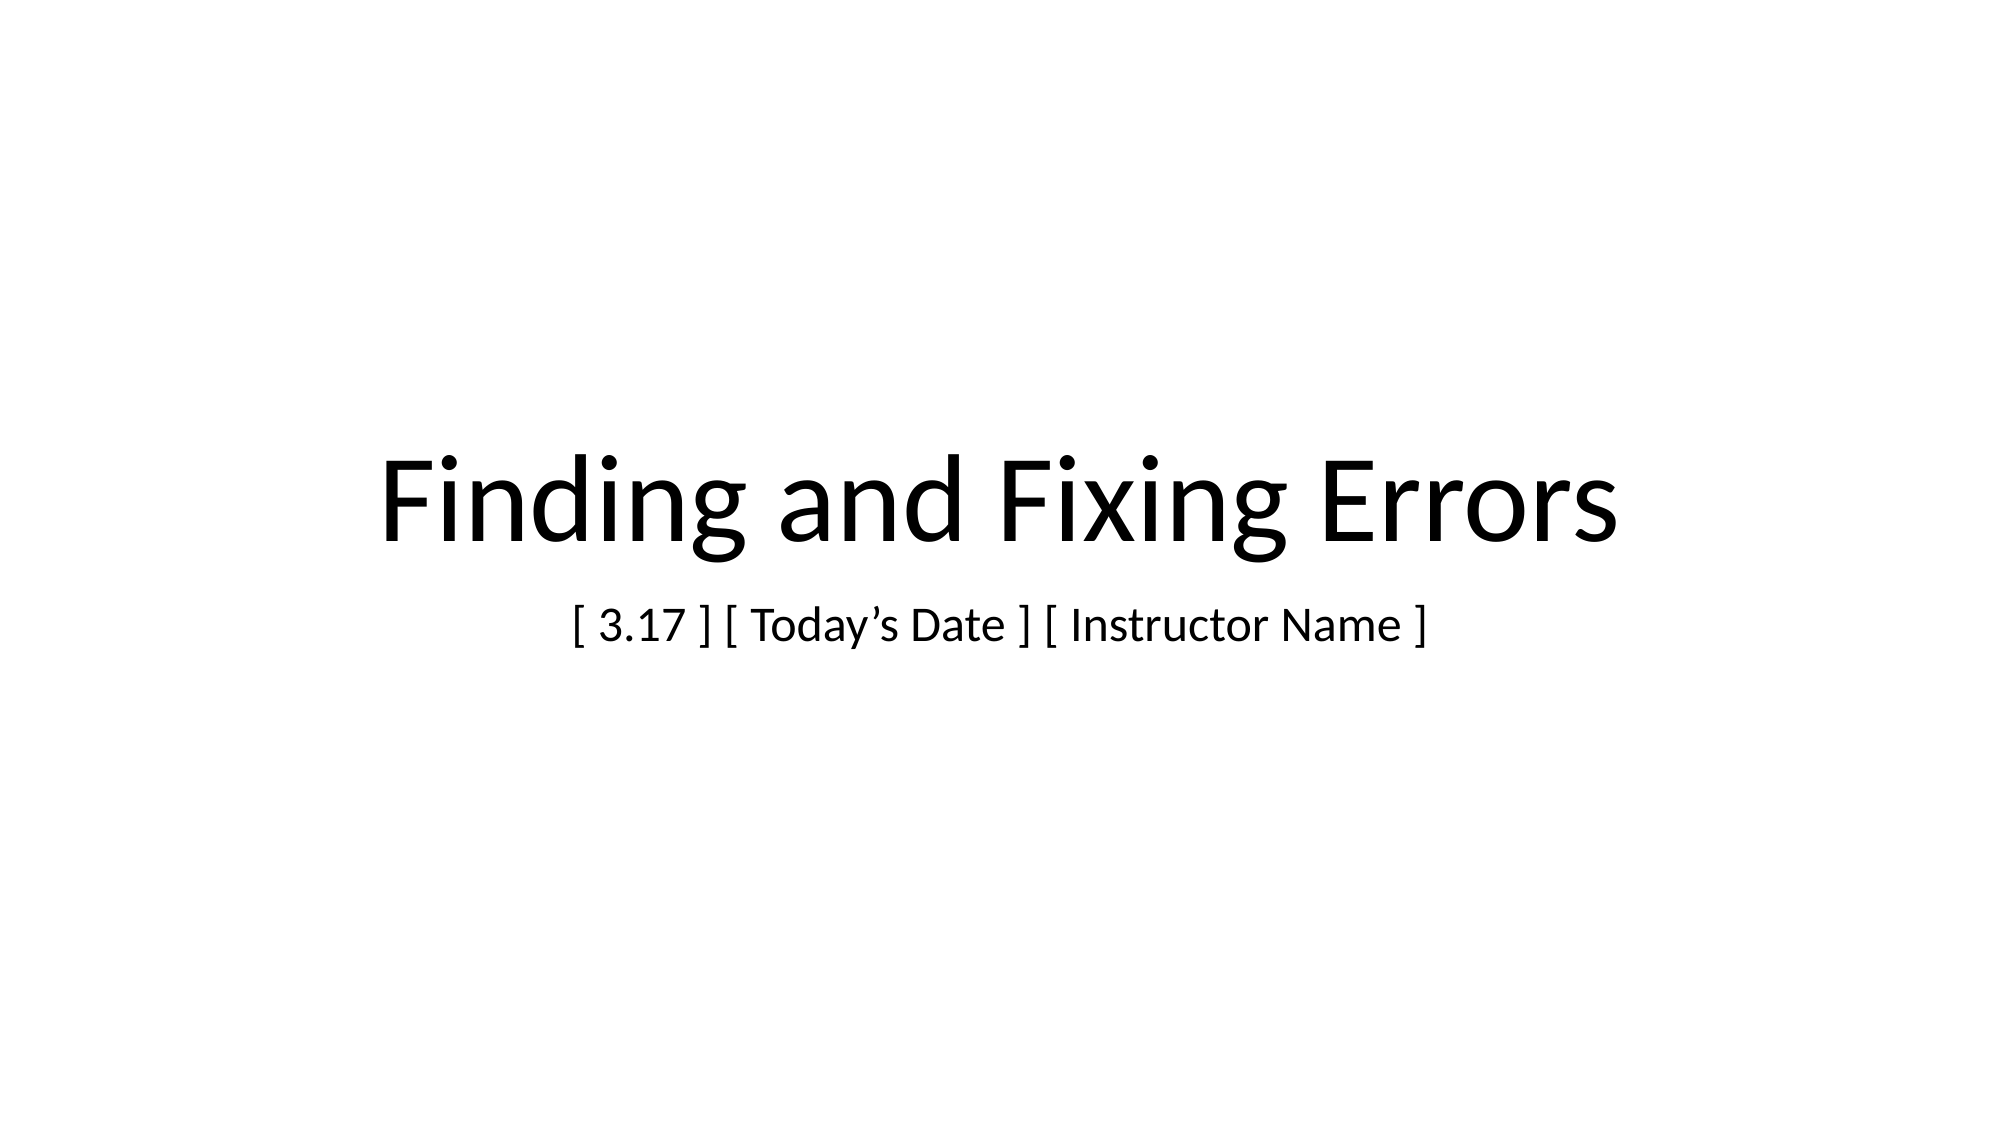

# Finding and Fixing Errors
[ 3.17 ] [ Today’s Date ] [ Instructor Name ]